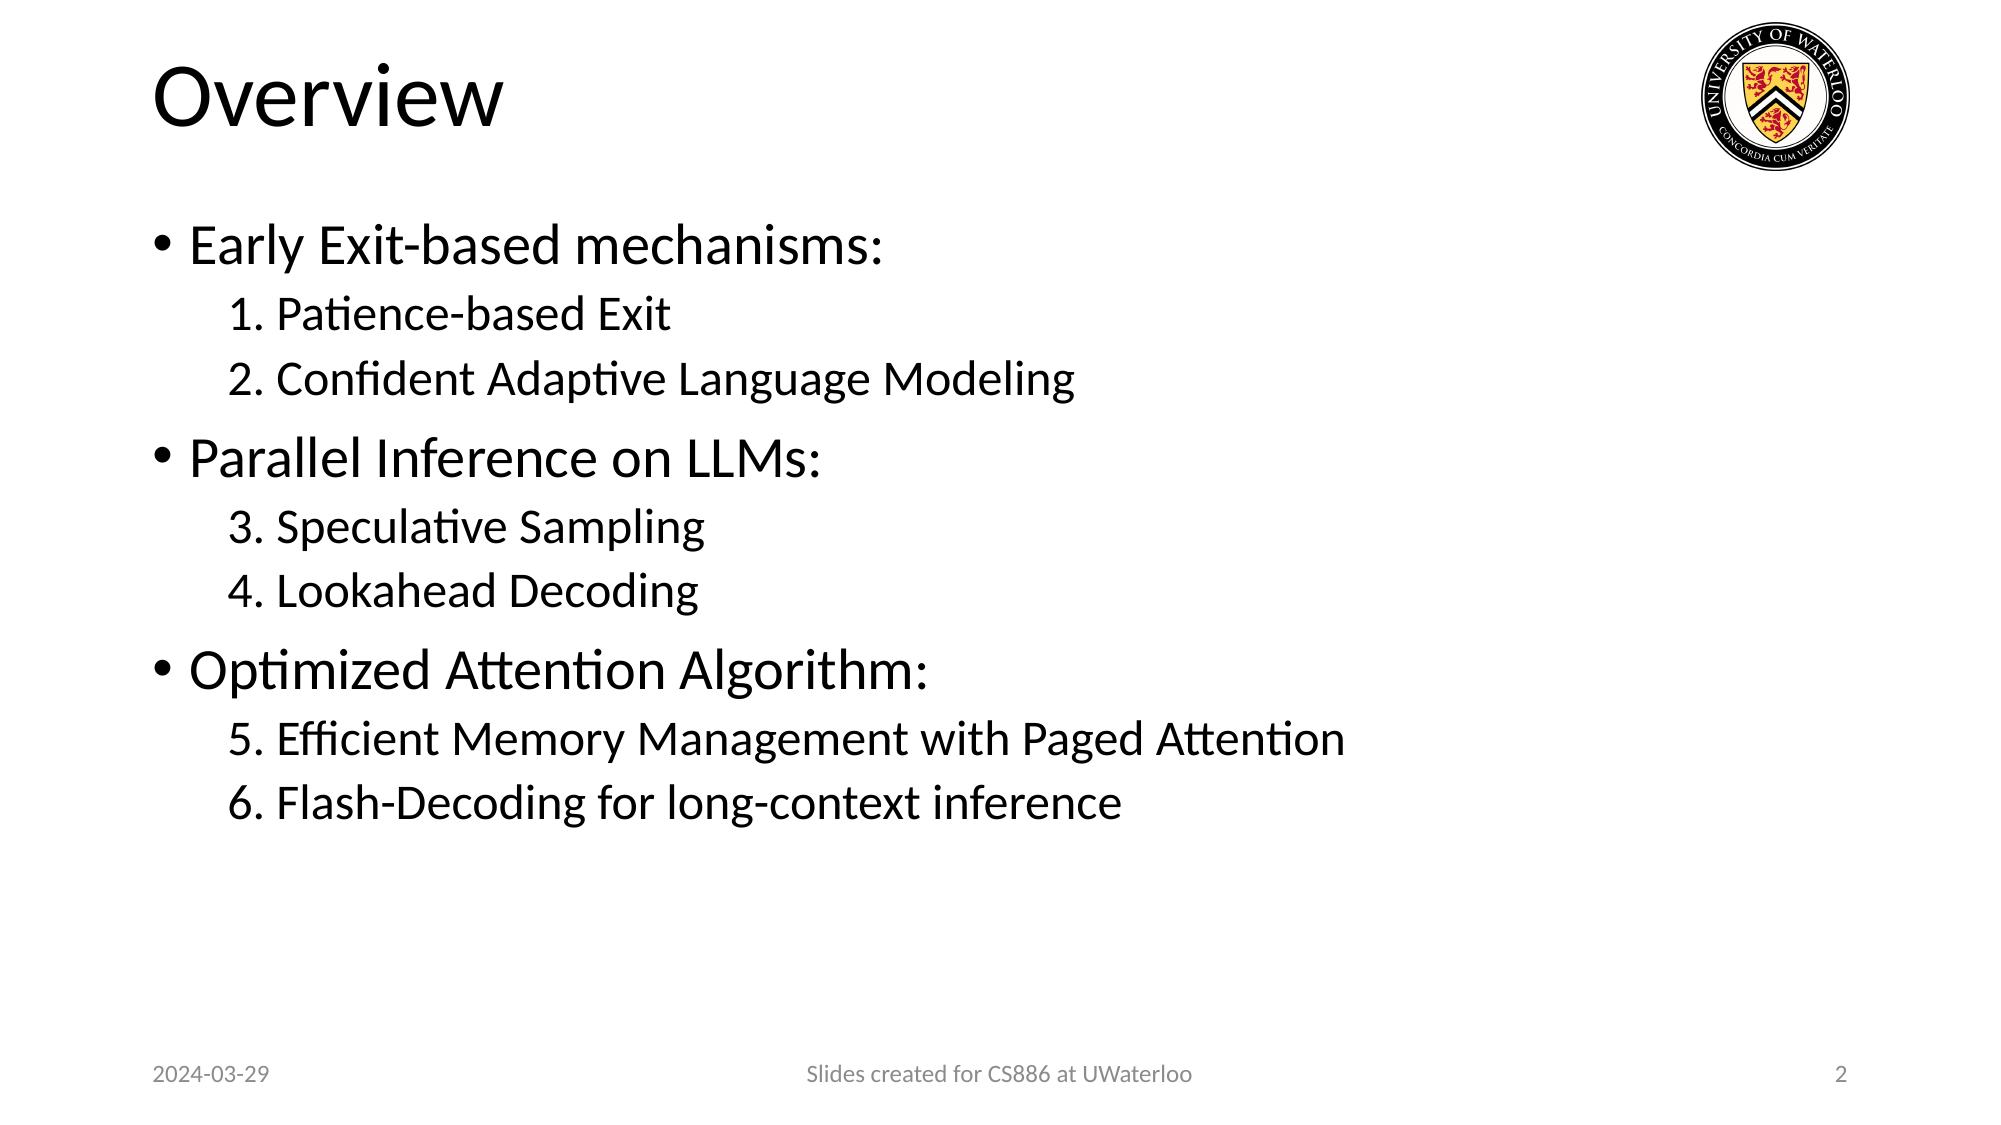

# Overview
Early Exit-based mechanisms:
 Patience-based Exit
 Confident Adaptive Language Modeling
Parallel Inference on LLMs:
3. Speculative Sampling
4. Lookahead Decoding
Optimized Attention Algorithm:
5. Efficient Memory Management with Paged Attention
6. Flash-Decoding for long-context inference

2024-03-29
Slides created for CS886 at UWaterloo
2